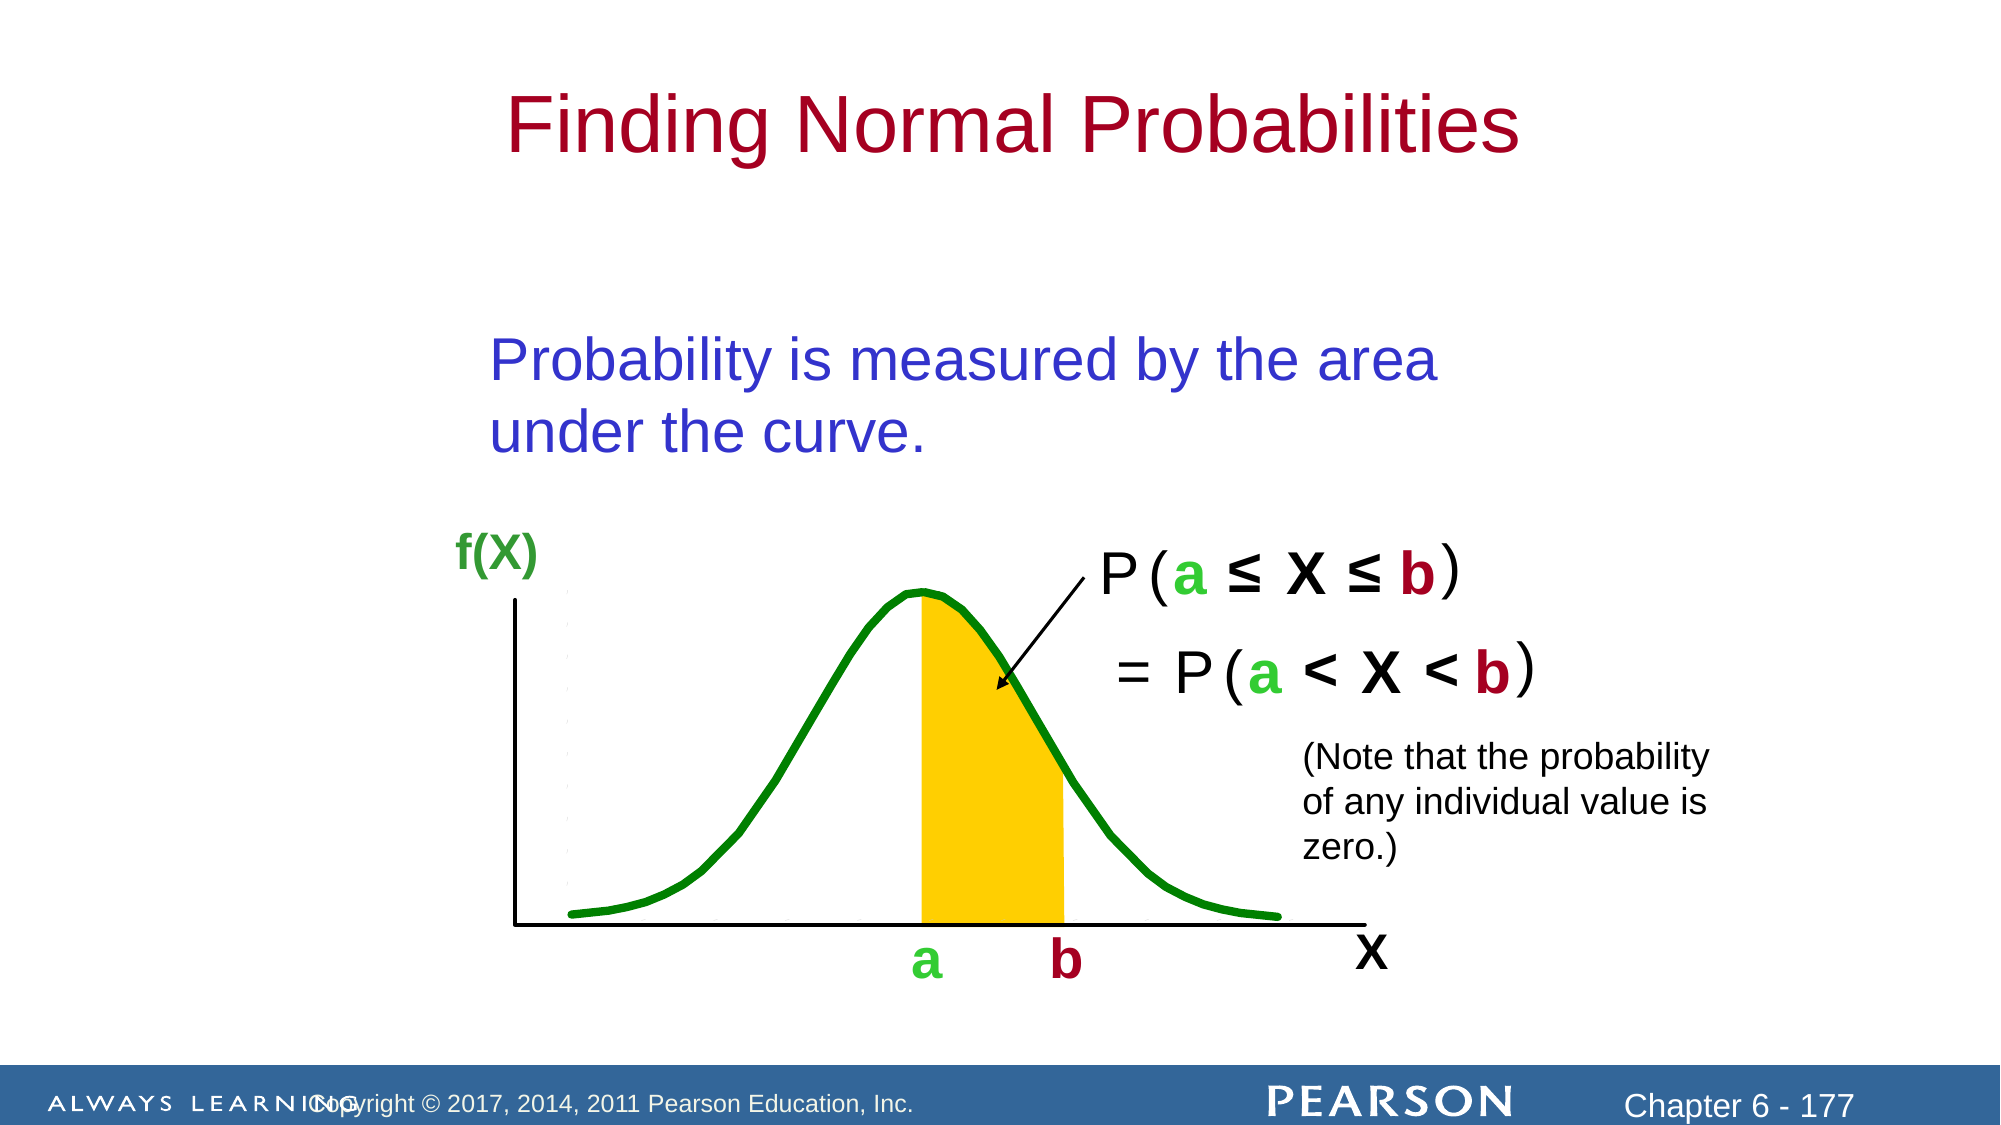

Finding Normal Probabilities
Probability is measured by the area under the curve.
f(X)
)
≤
≤
P
(
a
X
b

)
<
<

=
P
(
a
X
b

(Note that the probability of any individual value is zero.)

X
a
b